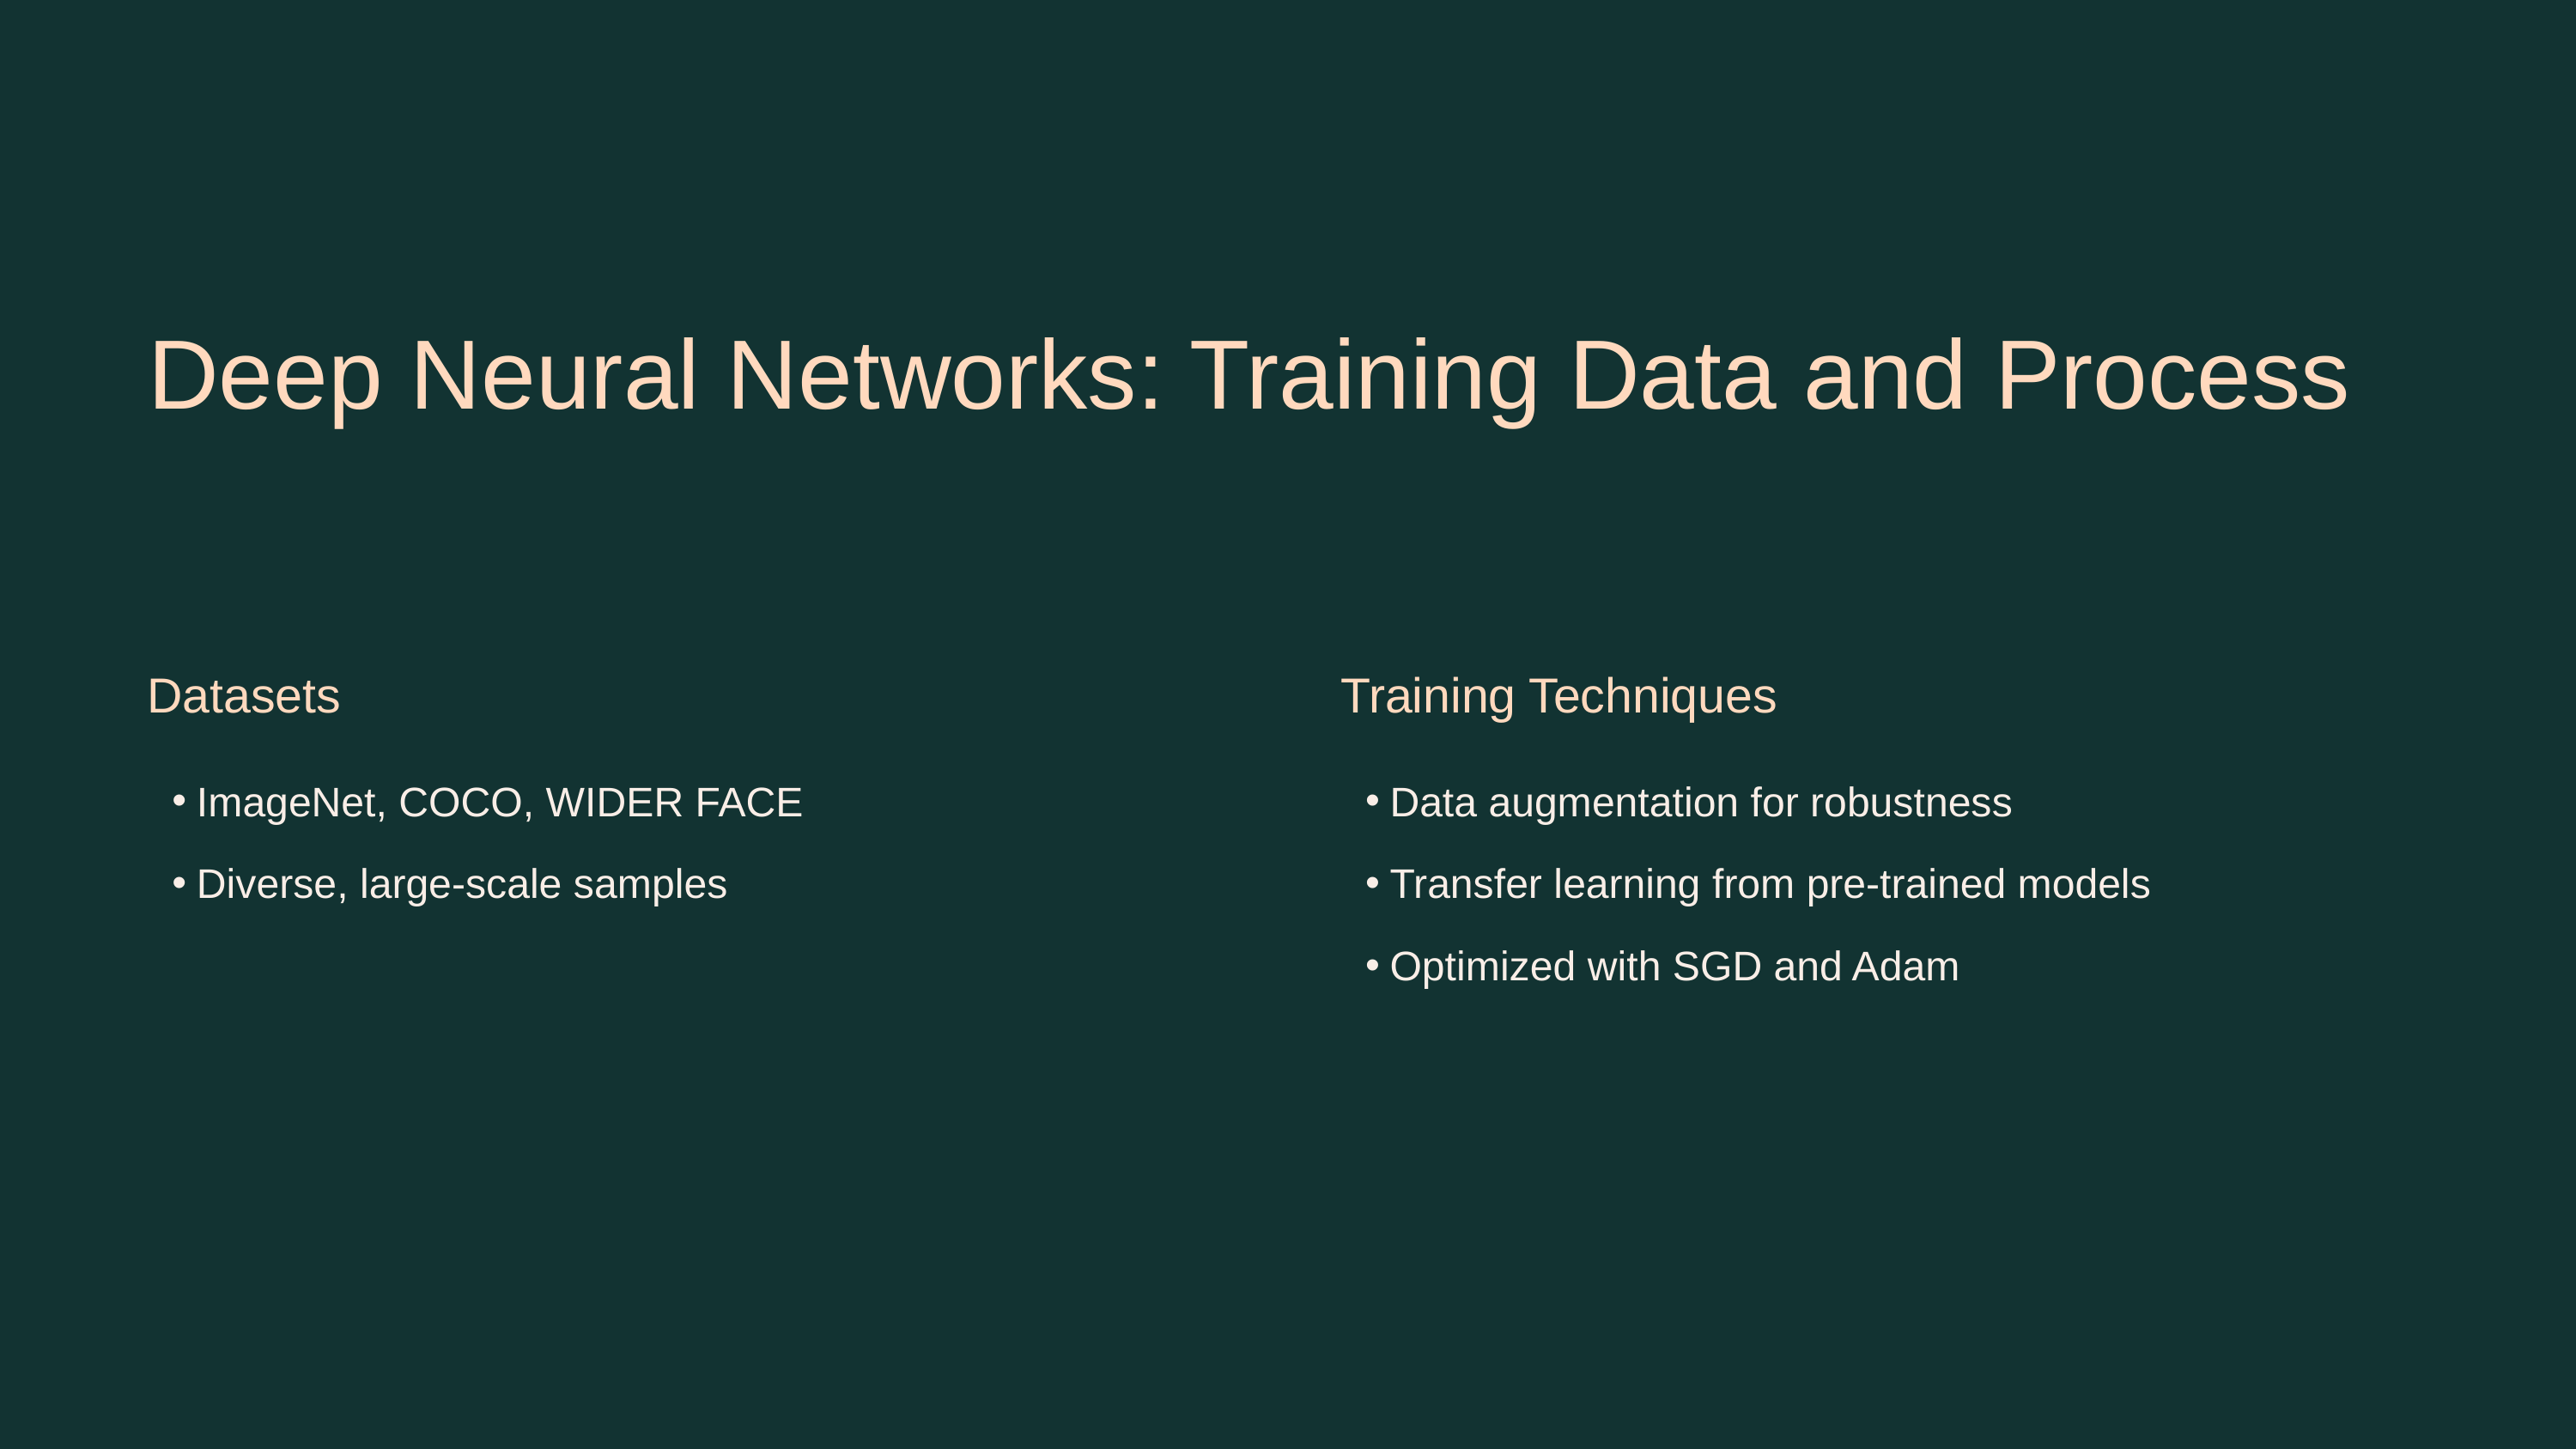

Deep Neural Networks: Training Data and Process

Datasets

Training Techniques

ImageNet, COCO, WIDER FACE

Data augmentation for robustness

Diverse, large-scale samples

Transfer learning from pre-trained models

Optimized with SGD and Adam